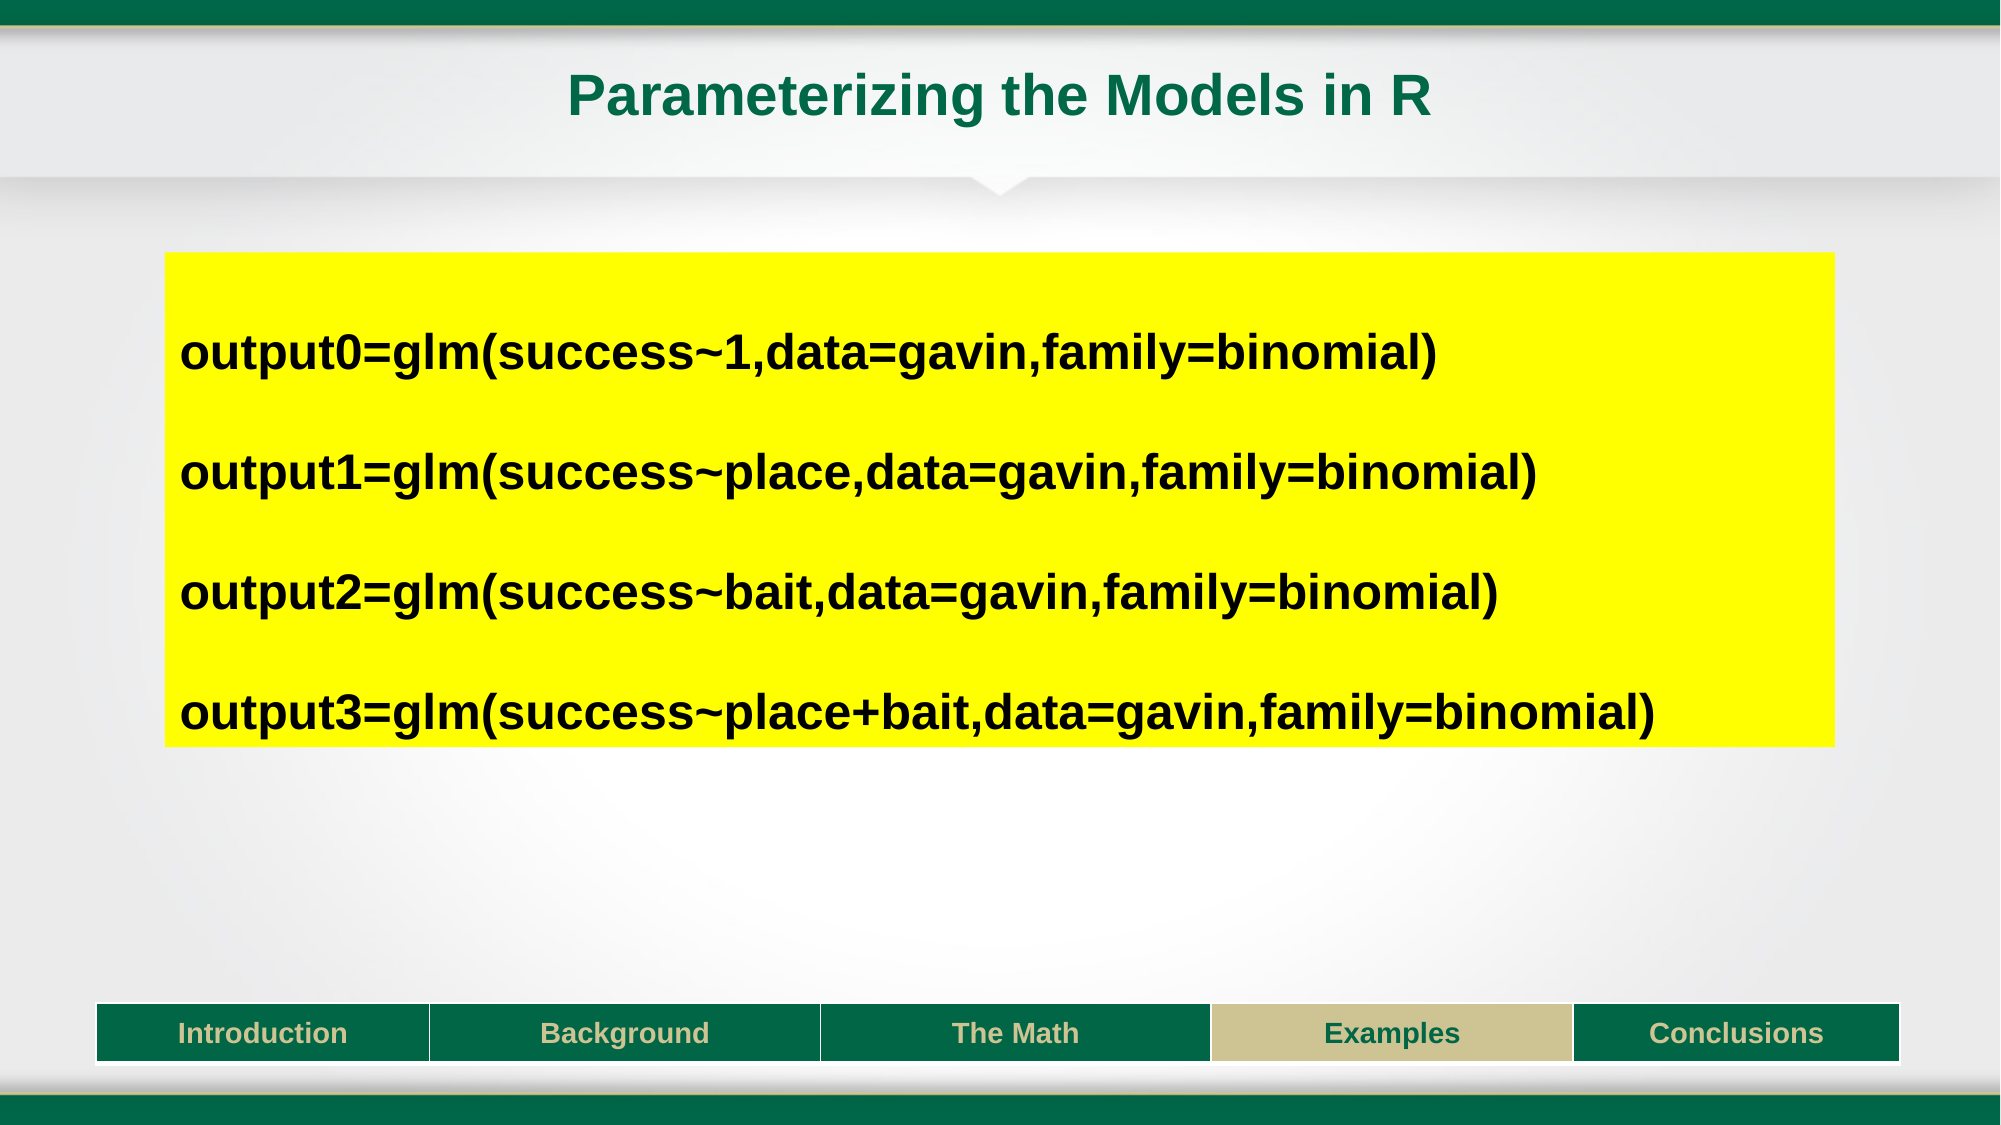

# Parameterizing the Models in R
output0=glm(success~1,data=gavin,family=binomial)
output1=glm(success~place,data=gavin,family=binomial)
output2=glm(success~bait,data=gavin,family=binomial)
output3=glm(success~place+bait,data=gavin,family=binomial)
| Introduction | Background | The Math | Examples | Conclusions |
| --- | --- | --- | --- | --- |